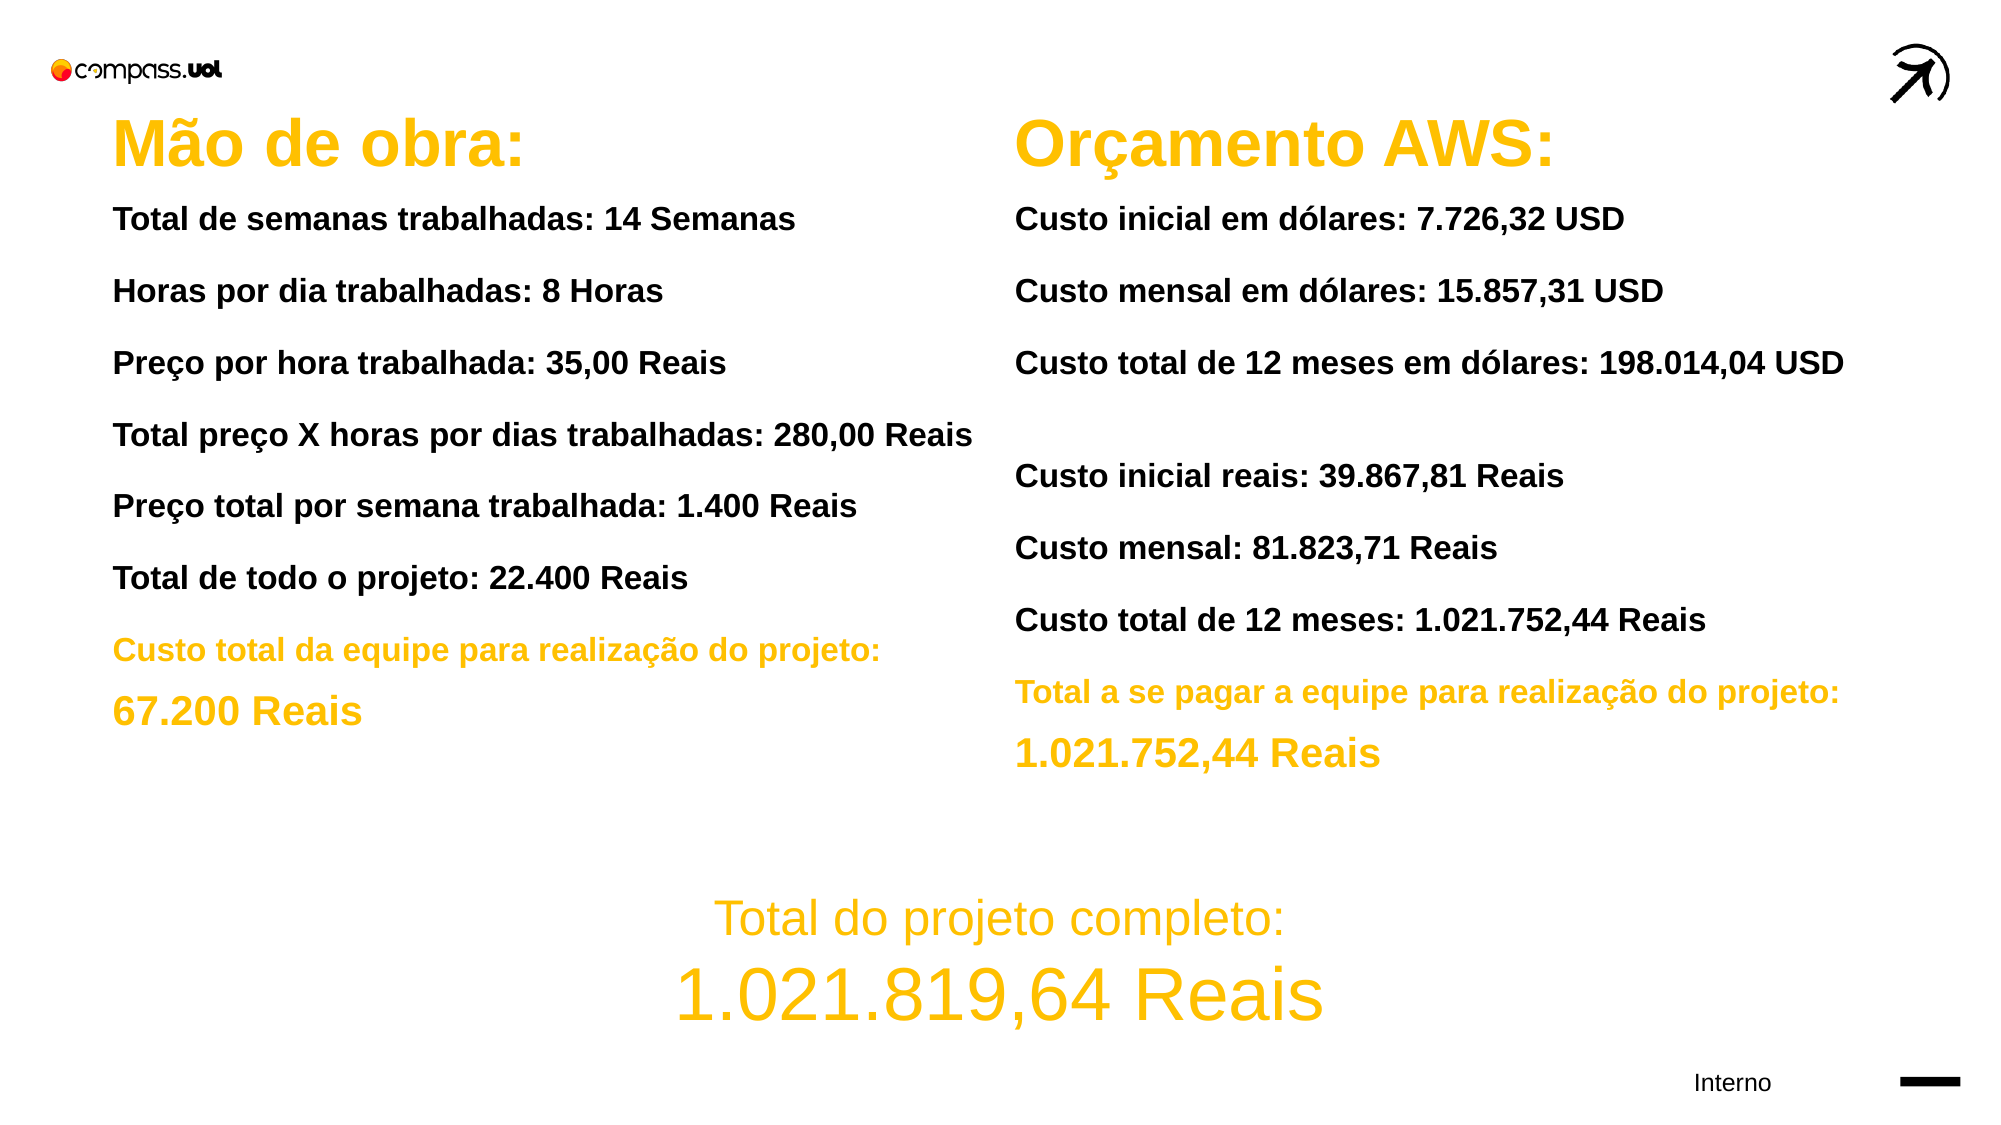

Mão de obra:
Total de semanas trabalhadas: 14 Semanas
Horas por dia trabalhadas: 8 Horas
Preço por hora trabalhada: 35,00 Reais
Total preço X horas por dias trabalhadas: 280,00 Reais
Preço total por semana trabalhada: 1.400 Reais
Total de todo o projeto: 22.400 Reais
Custo total da equipe para realização do projeto:
67.200 Reais
Orçamento AWS:
Custo inicial em dólares: 7.726,32 USD
Custo mensal em dólares: 15.857,31 USD
Custo total de 12 meses em dólares: 198.014,04 USD

Custo inicial reais: 39.867,81 Reais
Custo mensal: 81.823,71 Reais
Custo total de 12 meses: 1.021.752,44 Reais
Total a se pagar a equipe para realização do projeto:
1.021.752,44 Reais
Total do projeto completo:
1.021.819,64 Reais
Interno